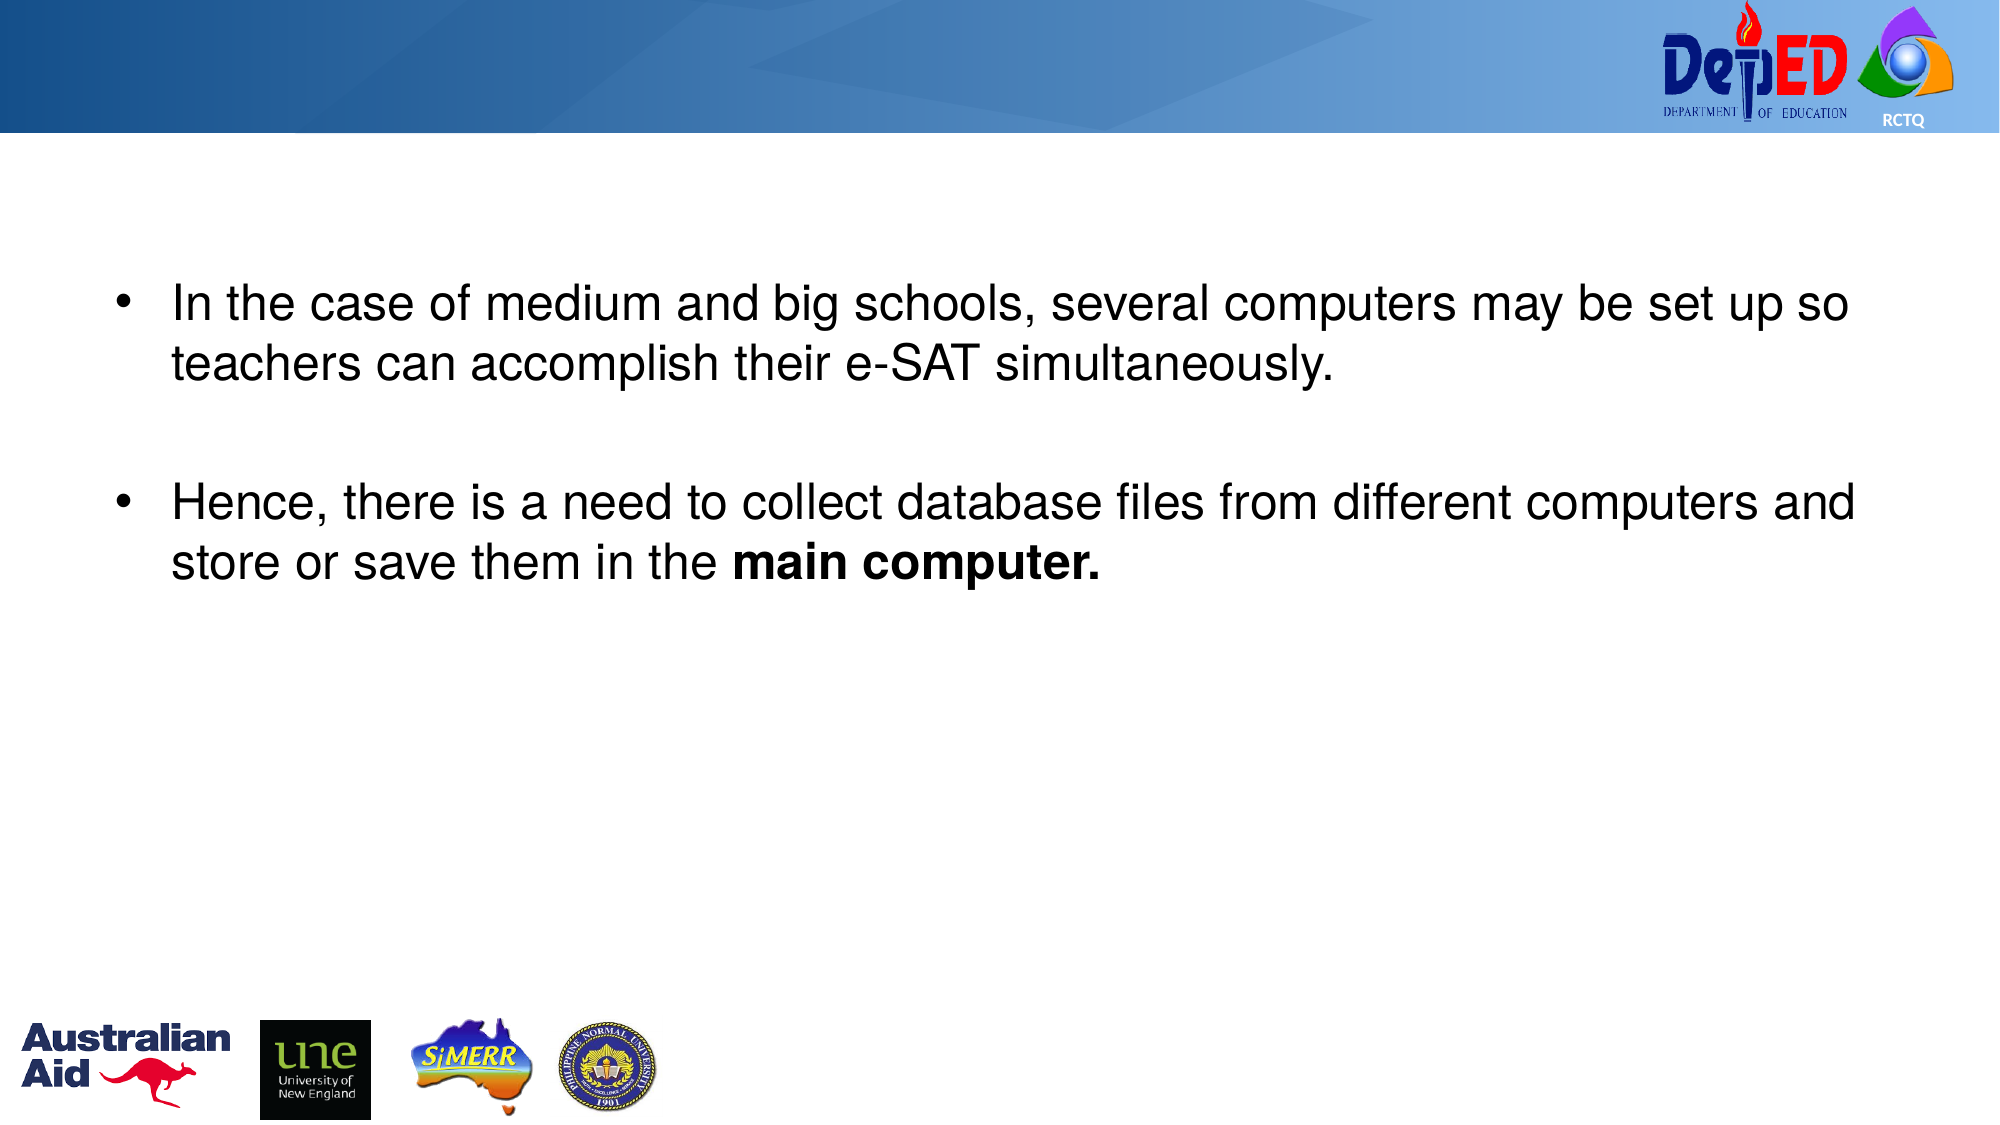

#
In the case of medium and big schools, several computers may be set up so teachers can accomplish their e-SAT simultaneously.

Hence, there is a need to collect database files from different computers and store or save them in the main computer.